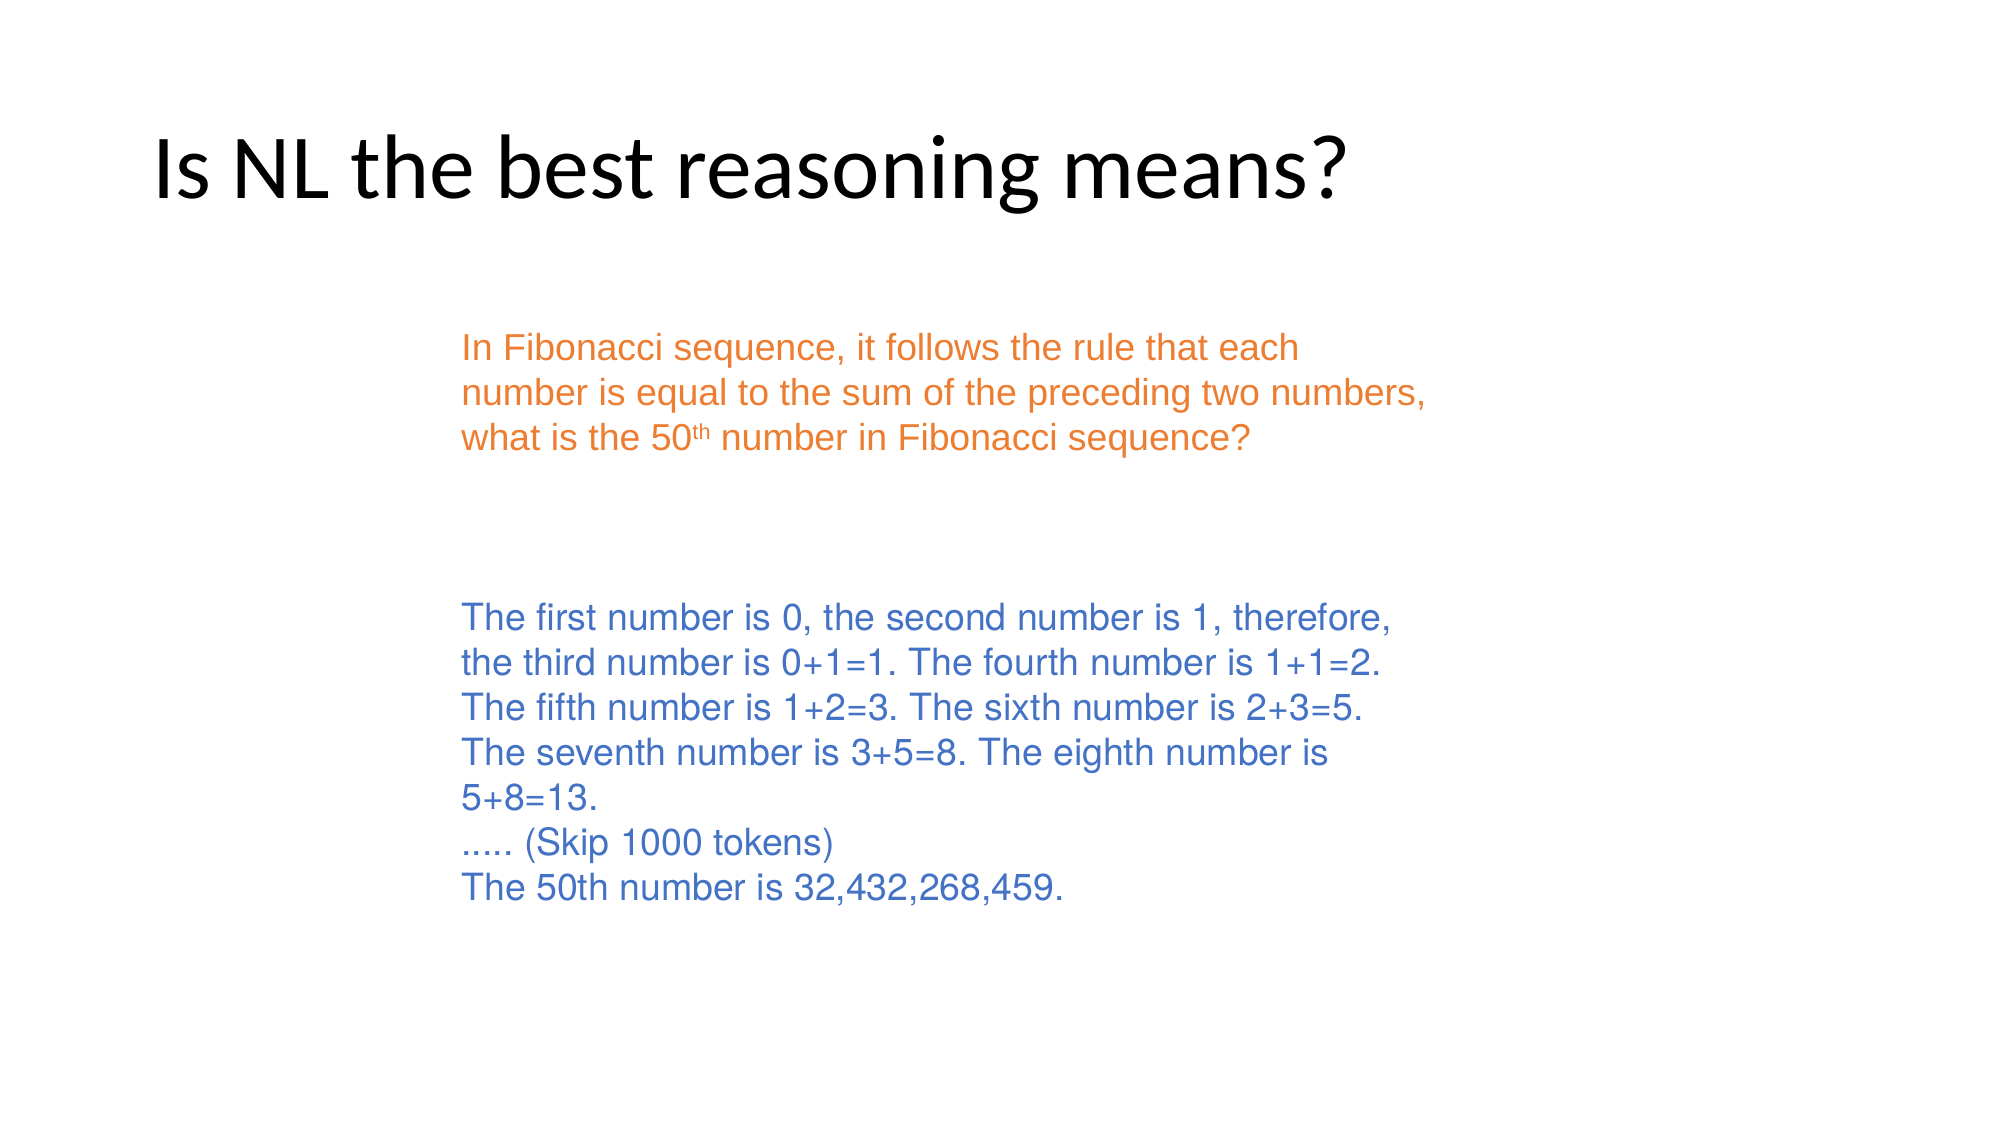

# Is NL the best reasoning means?
In Fibonacci sequence, it follows the rule that each number is equal to the sum of the preceding two numbers, what is the 50th number in Fibonacci sequence?
The first number is 0, the second number is 1, therefore, the third number is 0+1=1. The fourth number is 1+1=2. The fifth number is 1+2=3. The sixth number is 2+3=5. The seventh number is 3+5=8. The eighth number is 5+8=13.
..... (Skip 1000 tokens)
The 50th number is 32,432,268,459.